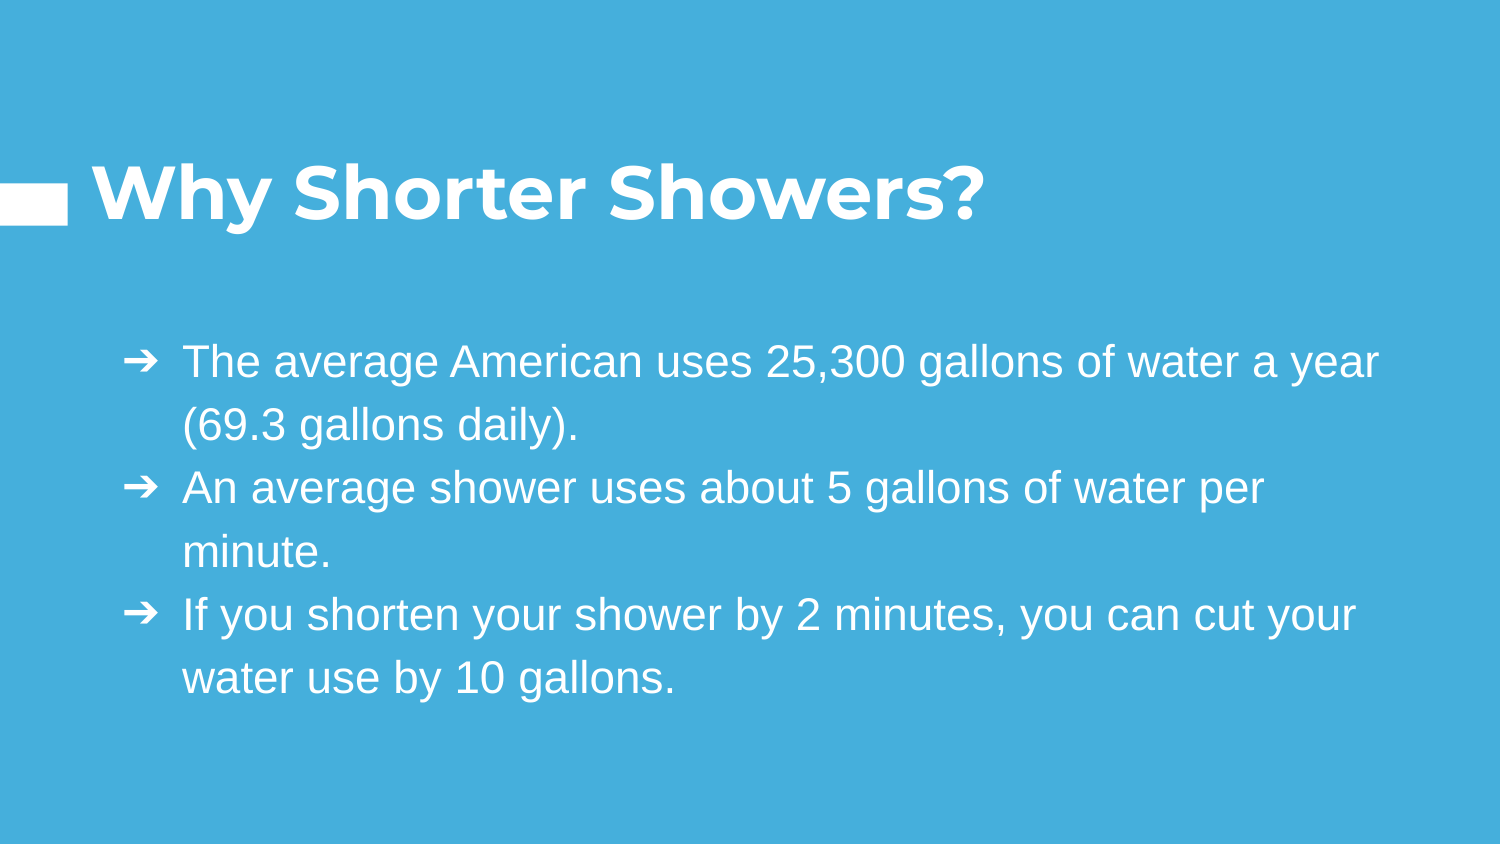

# Why Shorter Showers?
The average American uses 25,300 gallons of water a year (69.3 gallons daily).
An average shower uses about 5 gallons of water per minute.
If you shorten your shower by 2 minutes, you can cut your water use by 10 gallons.